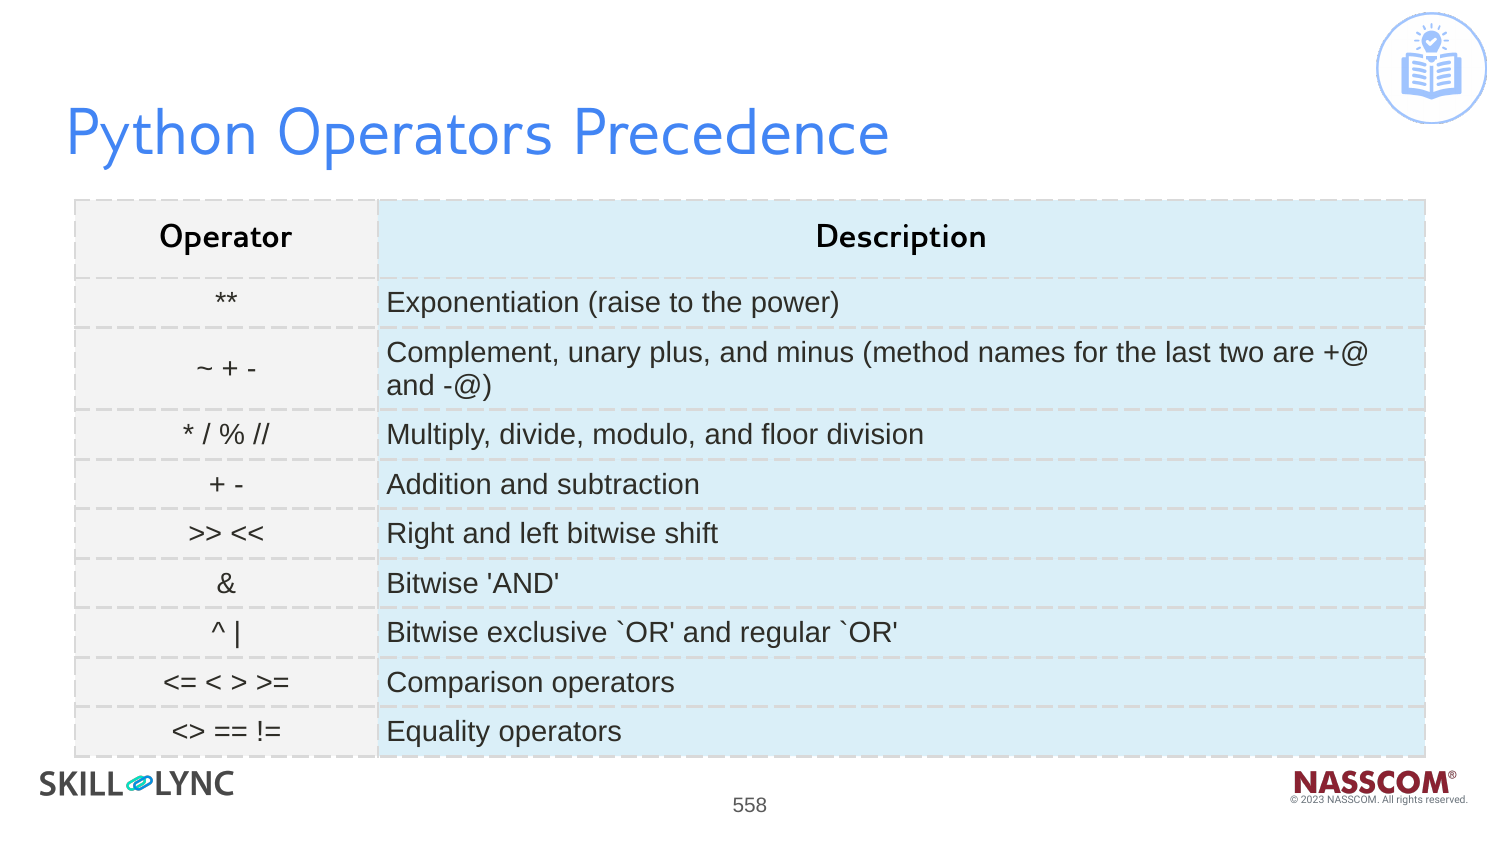

# Python Operators Precedence
| Operator | Description |
| --- | --- |
| \*\* | Exponentiation (raise to the power) |
| ~ + - | Complement, unary plus, and minus (method names for the last two are +@ and -@) |
| \* / % // | Multiply, divide, modulo, and floor division |
| + - | Addition and subtraction |
| >> << | Right and left bitwise shift |
| & | Bitwise 'AND' |
| ^ | | Bitwise exclusive `OR' and regular `OR' |
| <= < > >= | Comparison operators |
| <> == != | Equality operators |
558